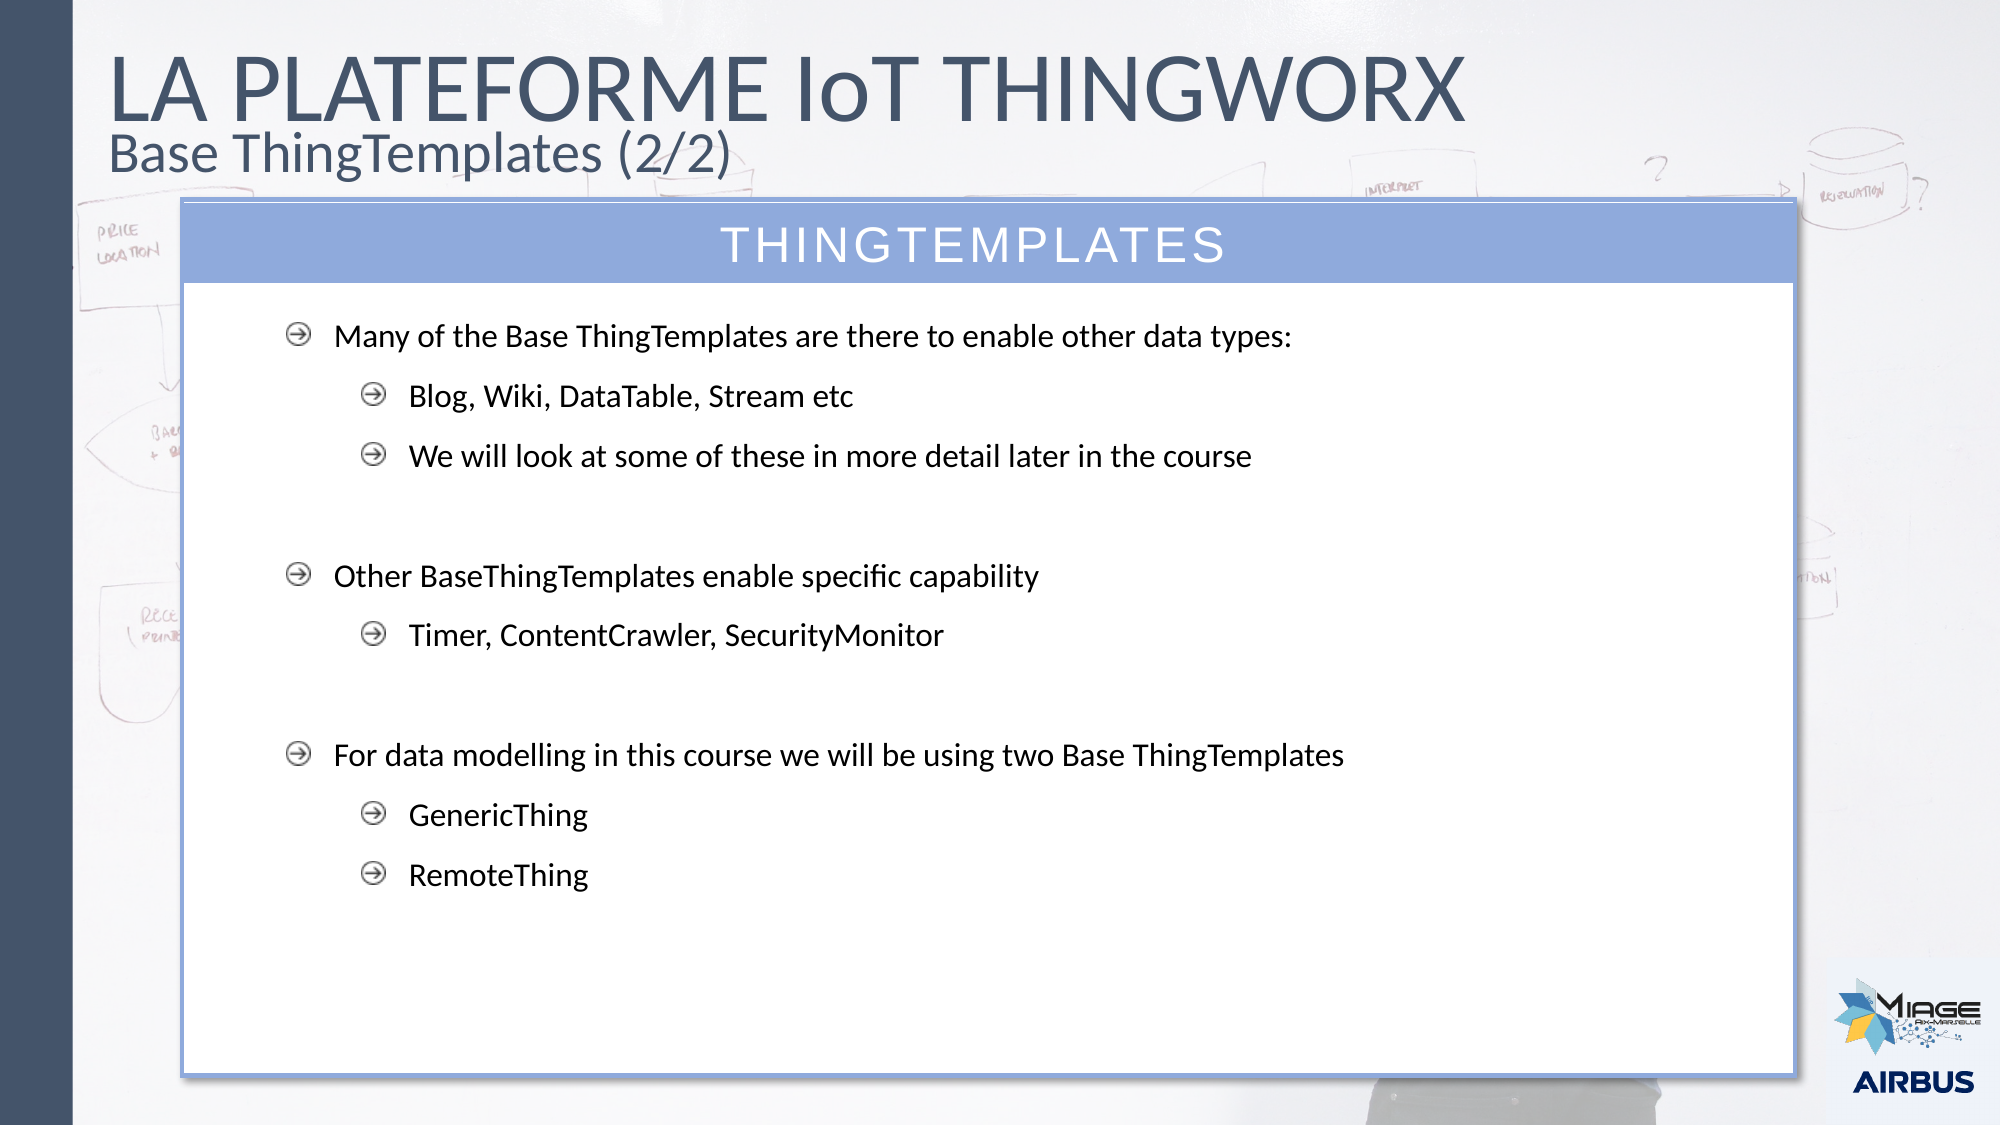

LA PLATEFORME IoT THINGWORX
Base ThingTemplates (2/2)

THINGTEMPLATES
Many of the Base ThingTemplates are there to enable other data types:
Blog, Wiki, DataTable, Stream etc
We will look at some of these in more detail later in the course

Other BaseThingTemplates enable specific capability
Timer, ContentCrawler, SecurityMonitor

For data modelling in this course we will be using two Base ThingTemplates
GenericThing
RemoteThing